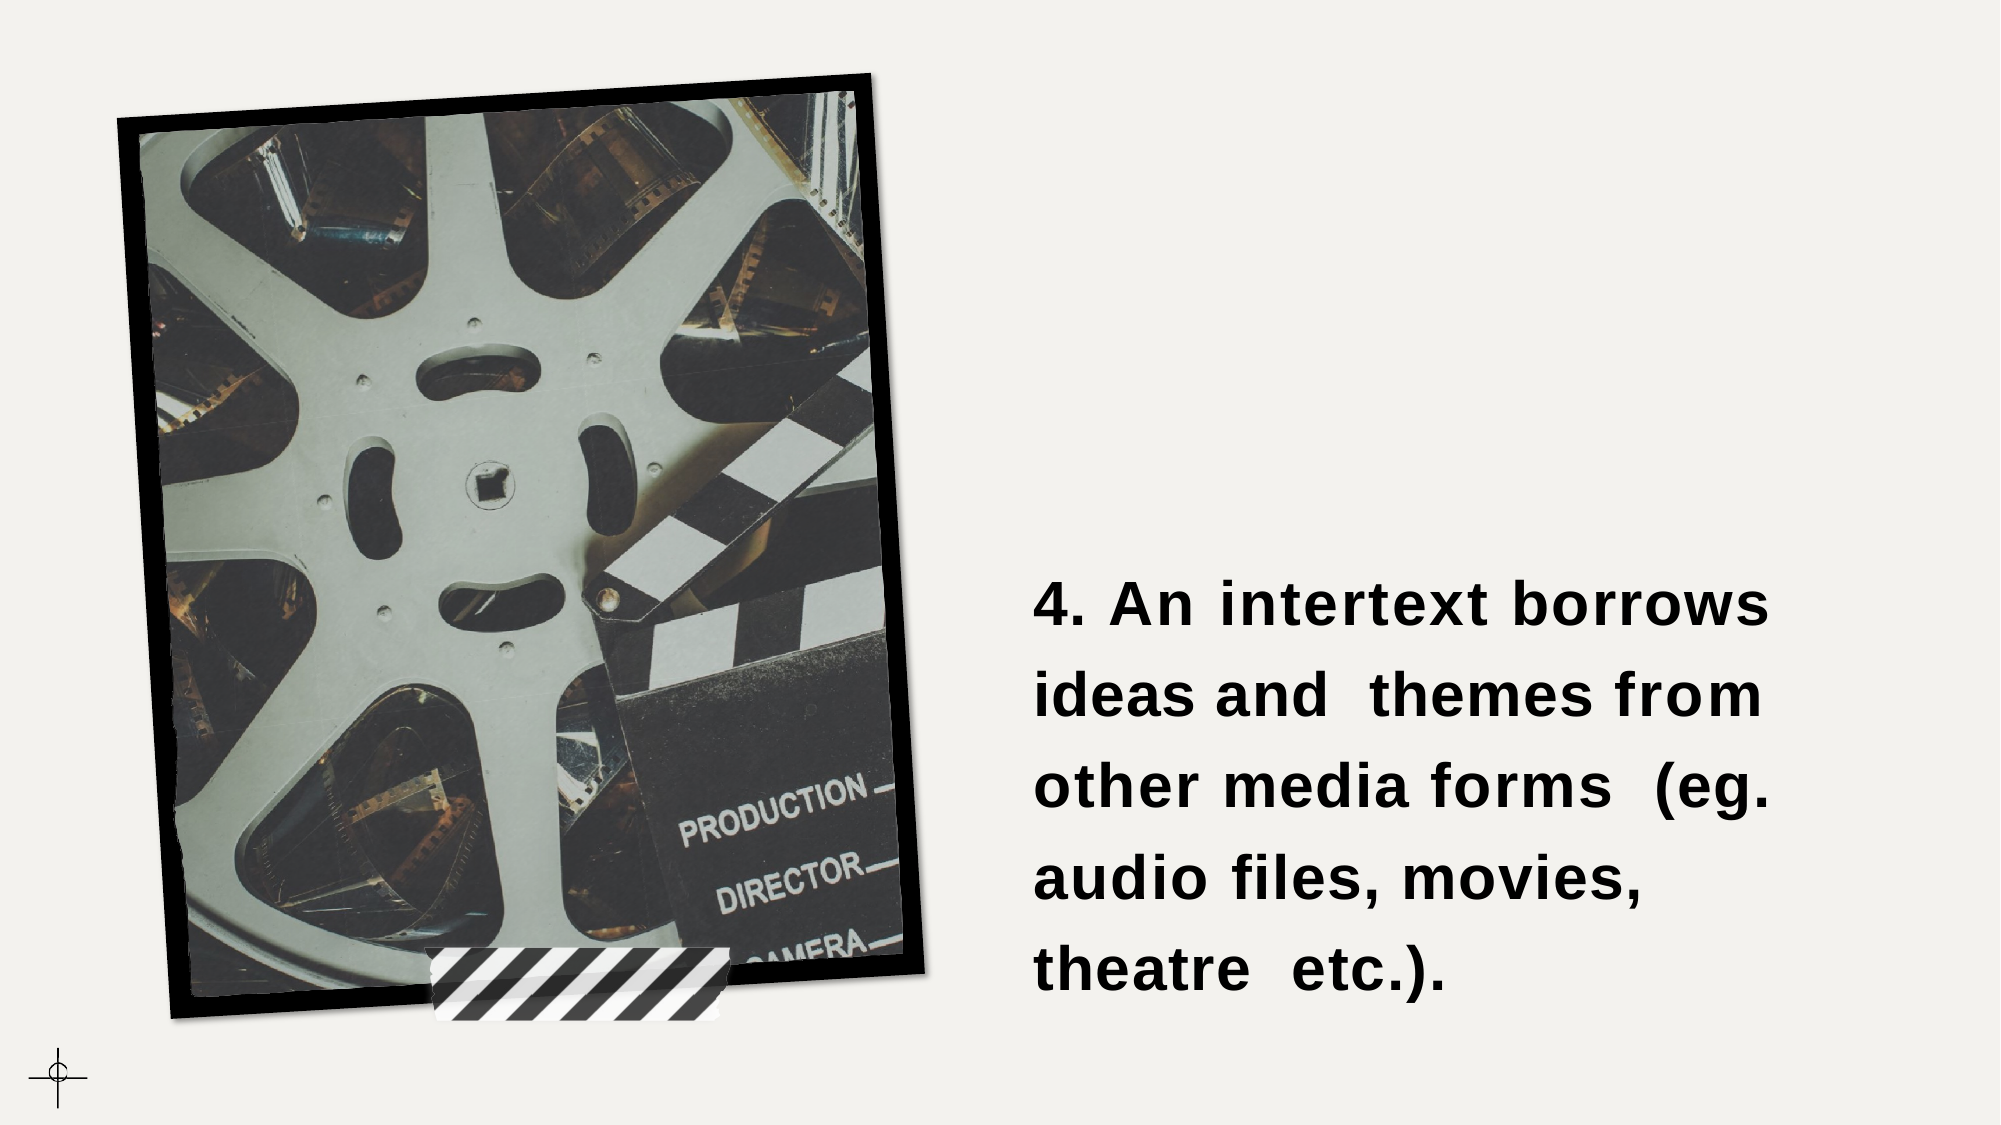

4. An intertext borrows ideas and  themes from other media forms  (eg. audio files, movies, theatre  etc.).